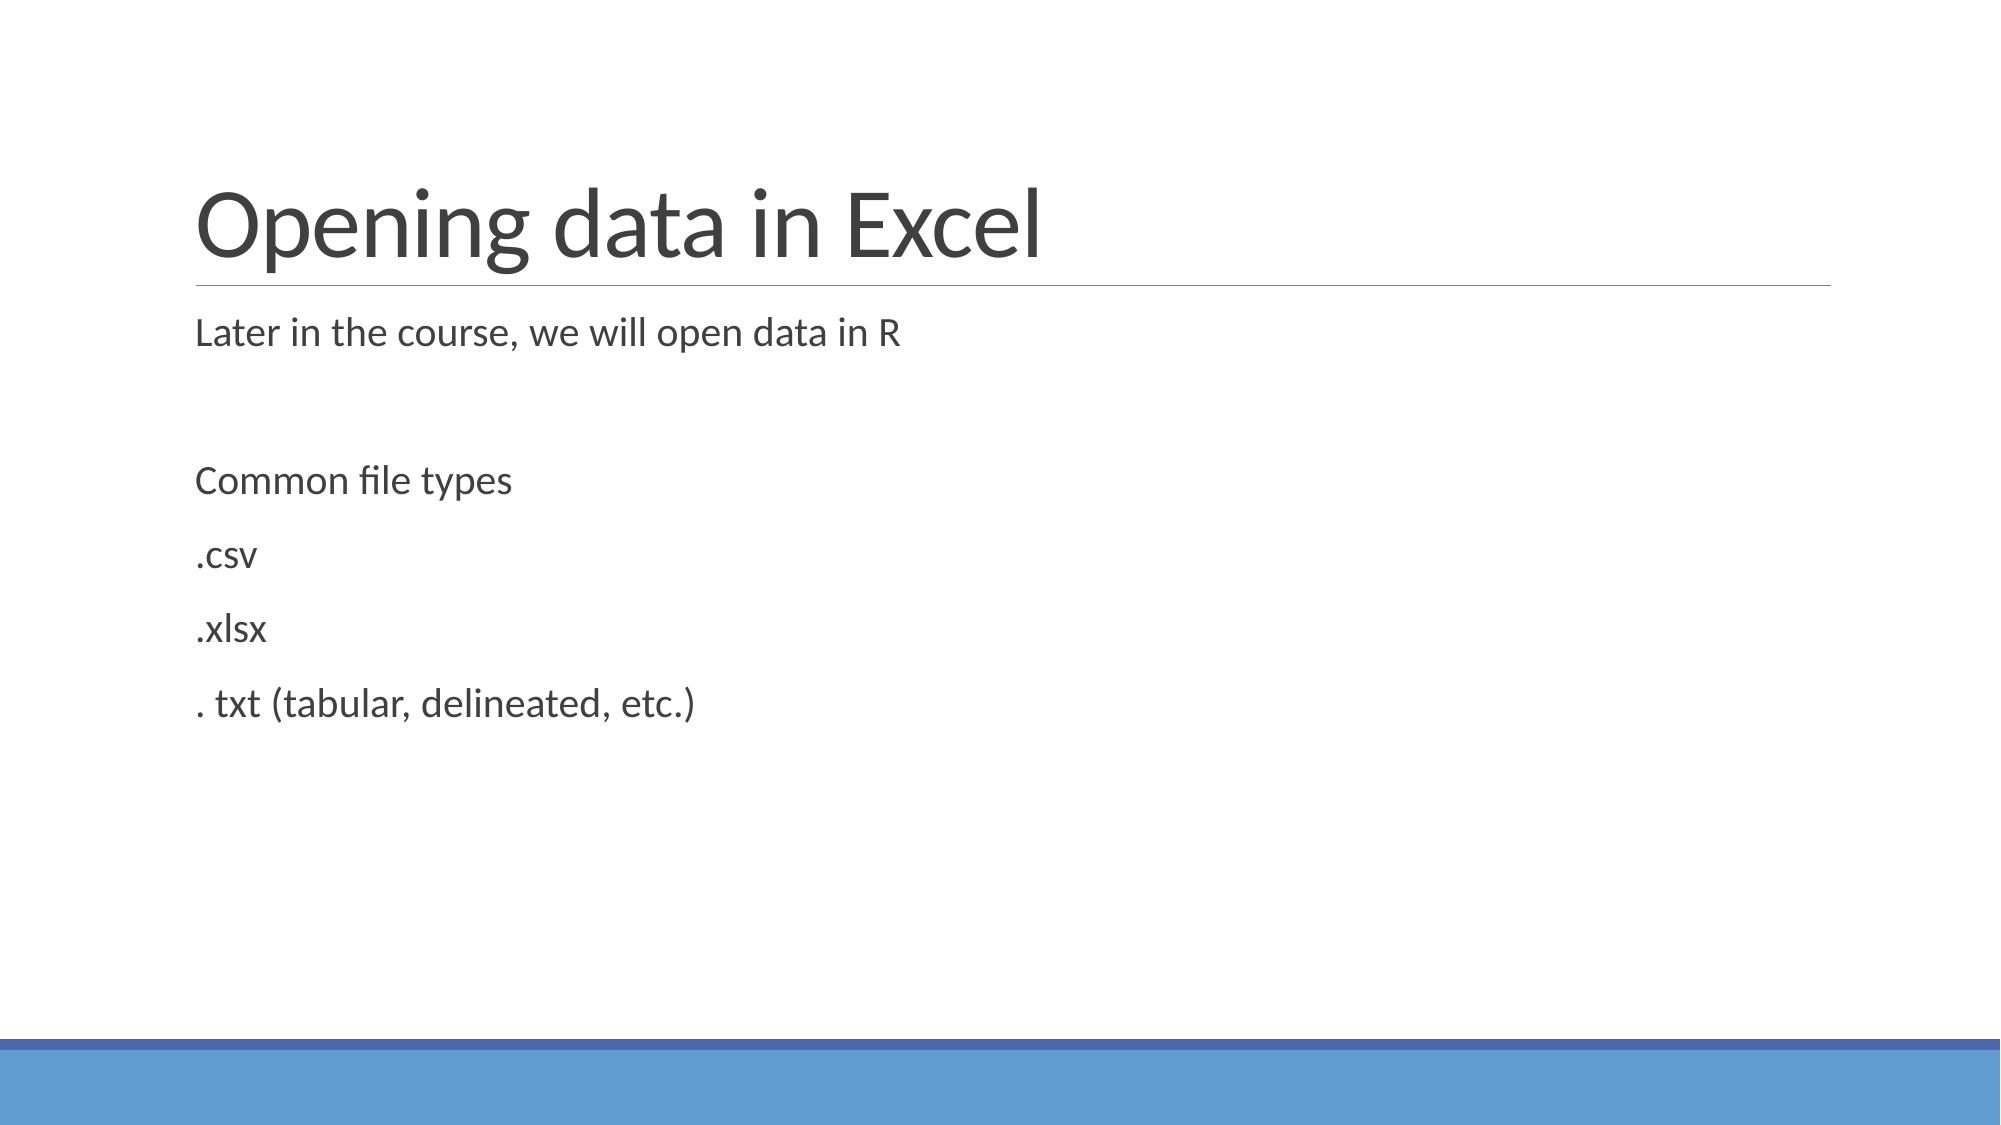

# Opening data in Excel
Later in the course, we will open data in R

Common file types
.csv
.xlsx
. txt (tabular, delineated, etc.)